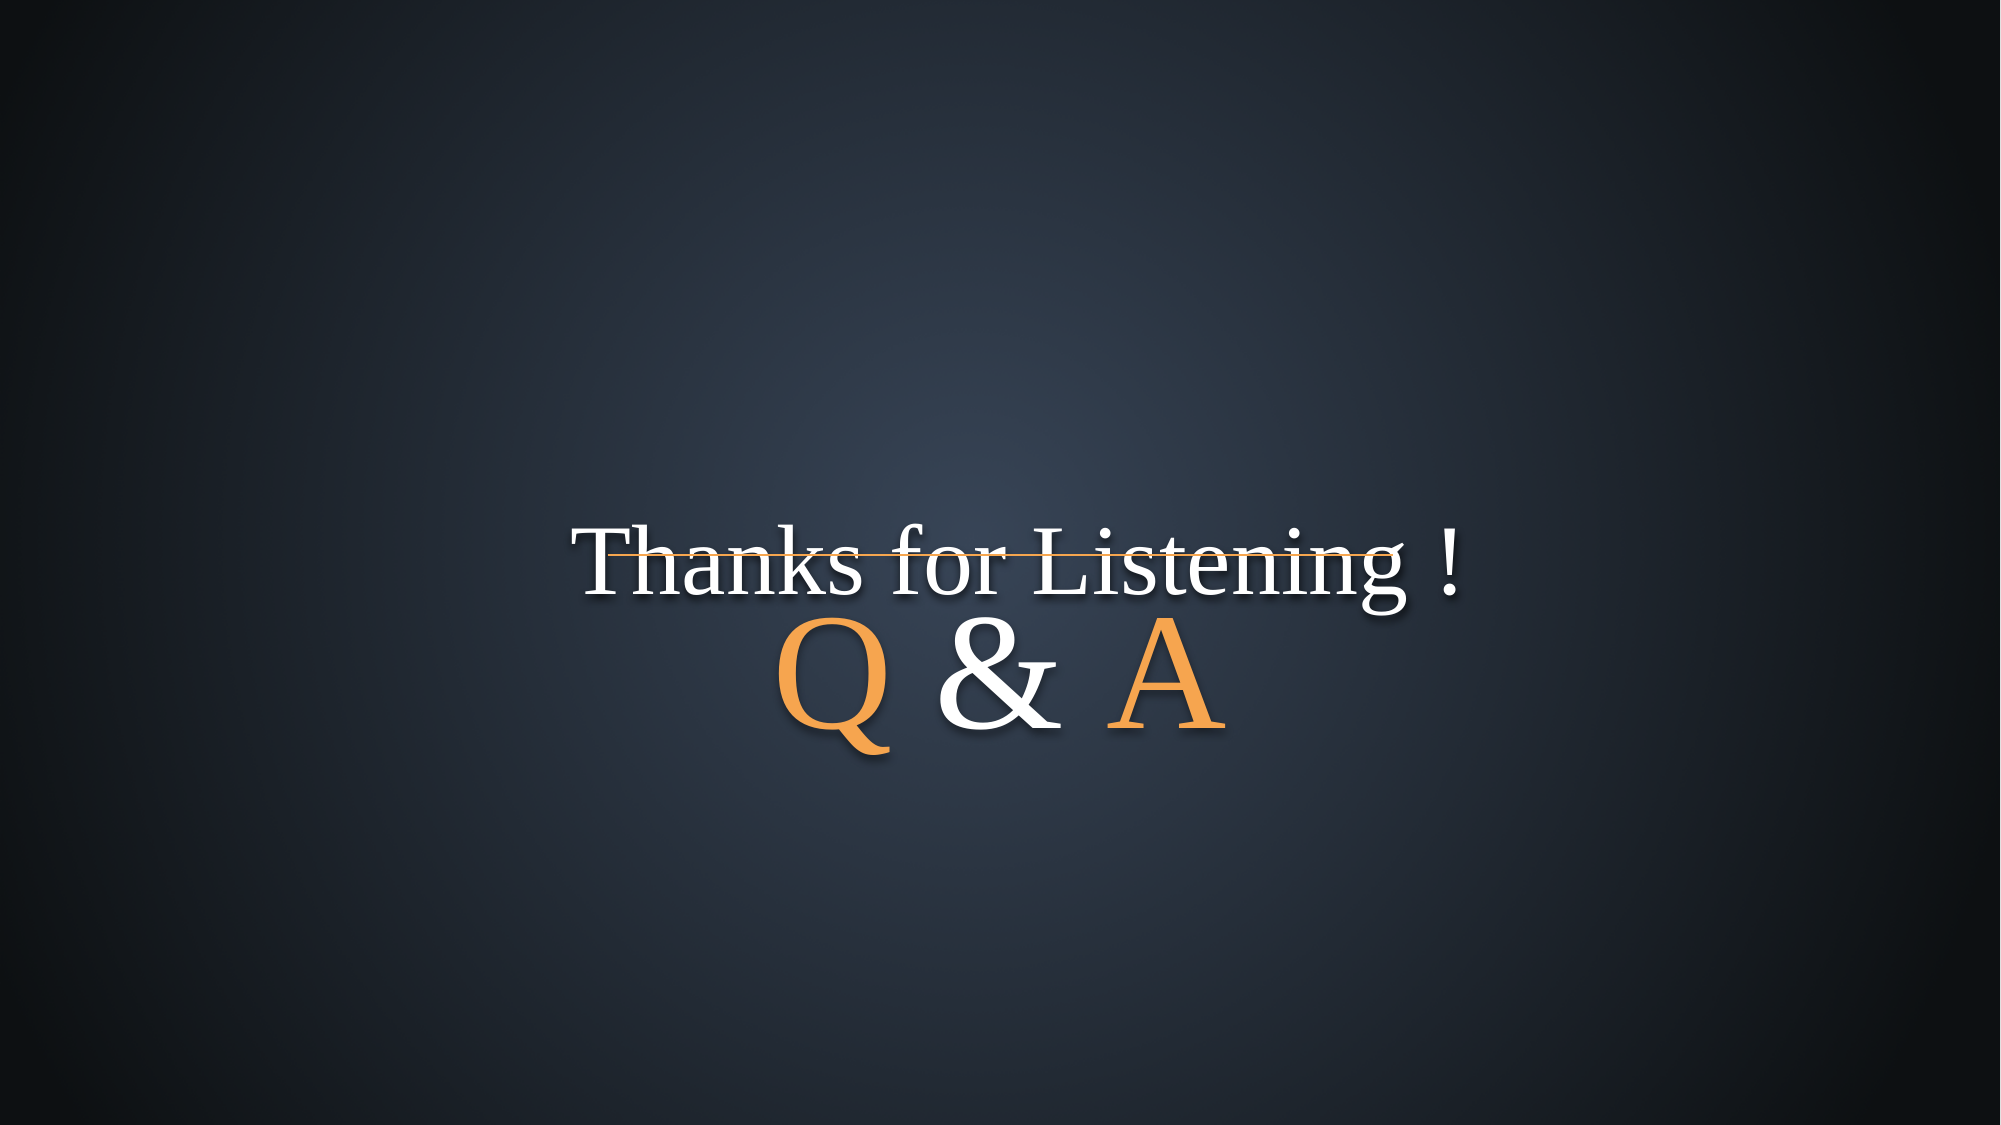

Thanks for Listening !
Q & A